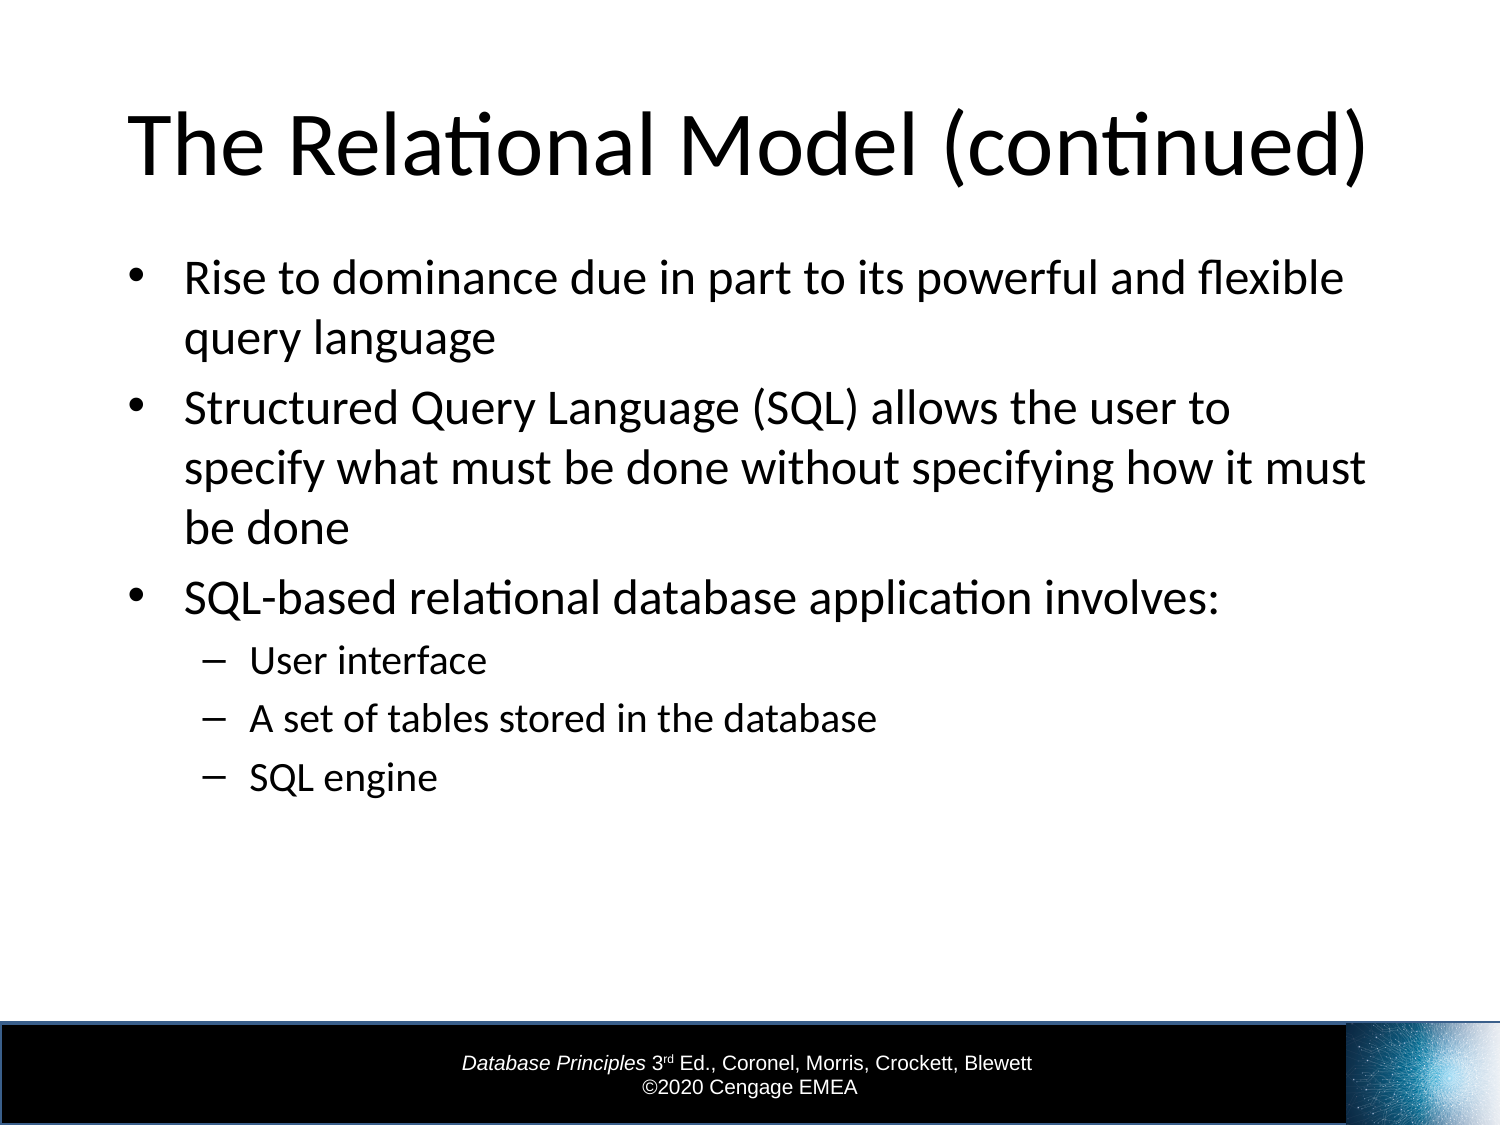

# The Relational Model (continued)
Rise to dominance due in part to its powerful and flexible query language
Structured Query Language (SQL) allows the user to specify what must be done without specifying how it must be done
SQL-based relational database application involves:
User interface
A set of tables stored in the database
SQL engine